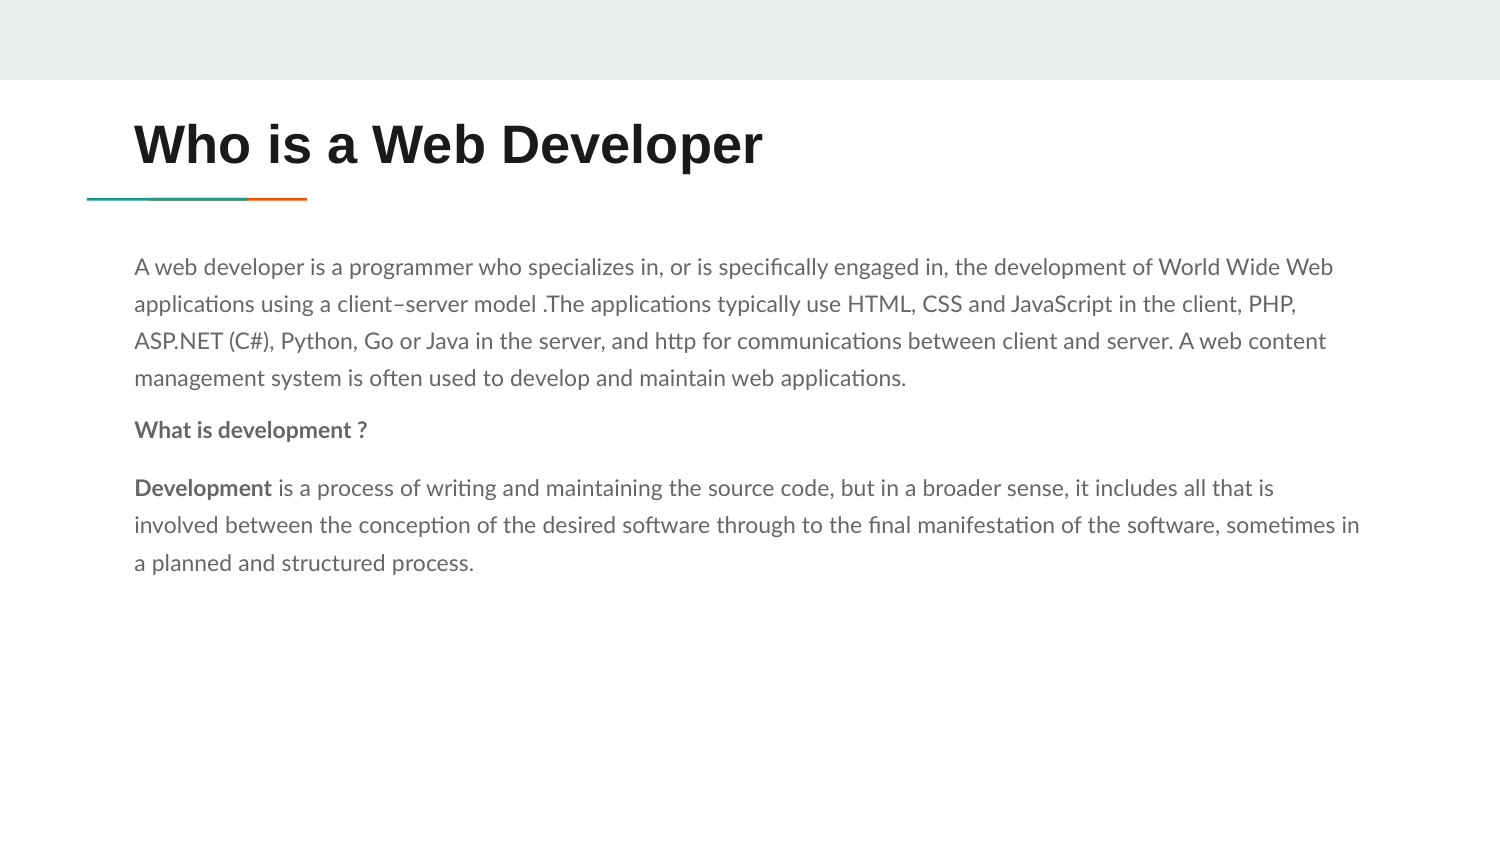

# Who is a Web Developer
A web developer is a programmer who specializes in, or is specifically engaged in, the development of World Wide Web
applications using a client–server model .The applications typically use HTML, CSS and JavaScript in the client, PHP,
ASP.NET (C#), Python, Go or Java in the server, and http for communications between client and server. A web content
management system is often used to develop and maintain web applications.
What is development ?
Development is a process of writing and maintaining the source code, but in a broader sense, it includes all that is involved between the conception of the desired software through to the final manifestation of the software, sometimes in a planned and structured process.